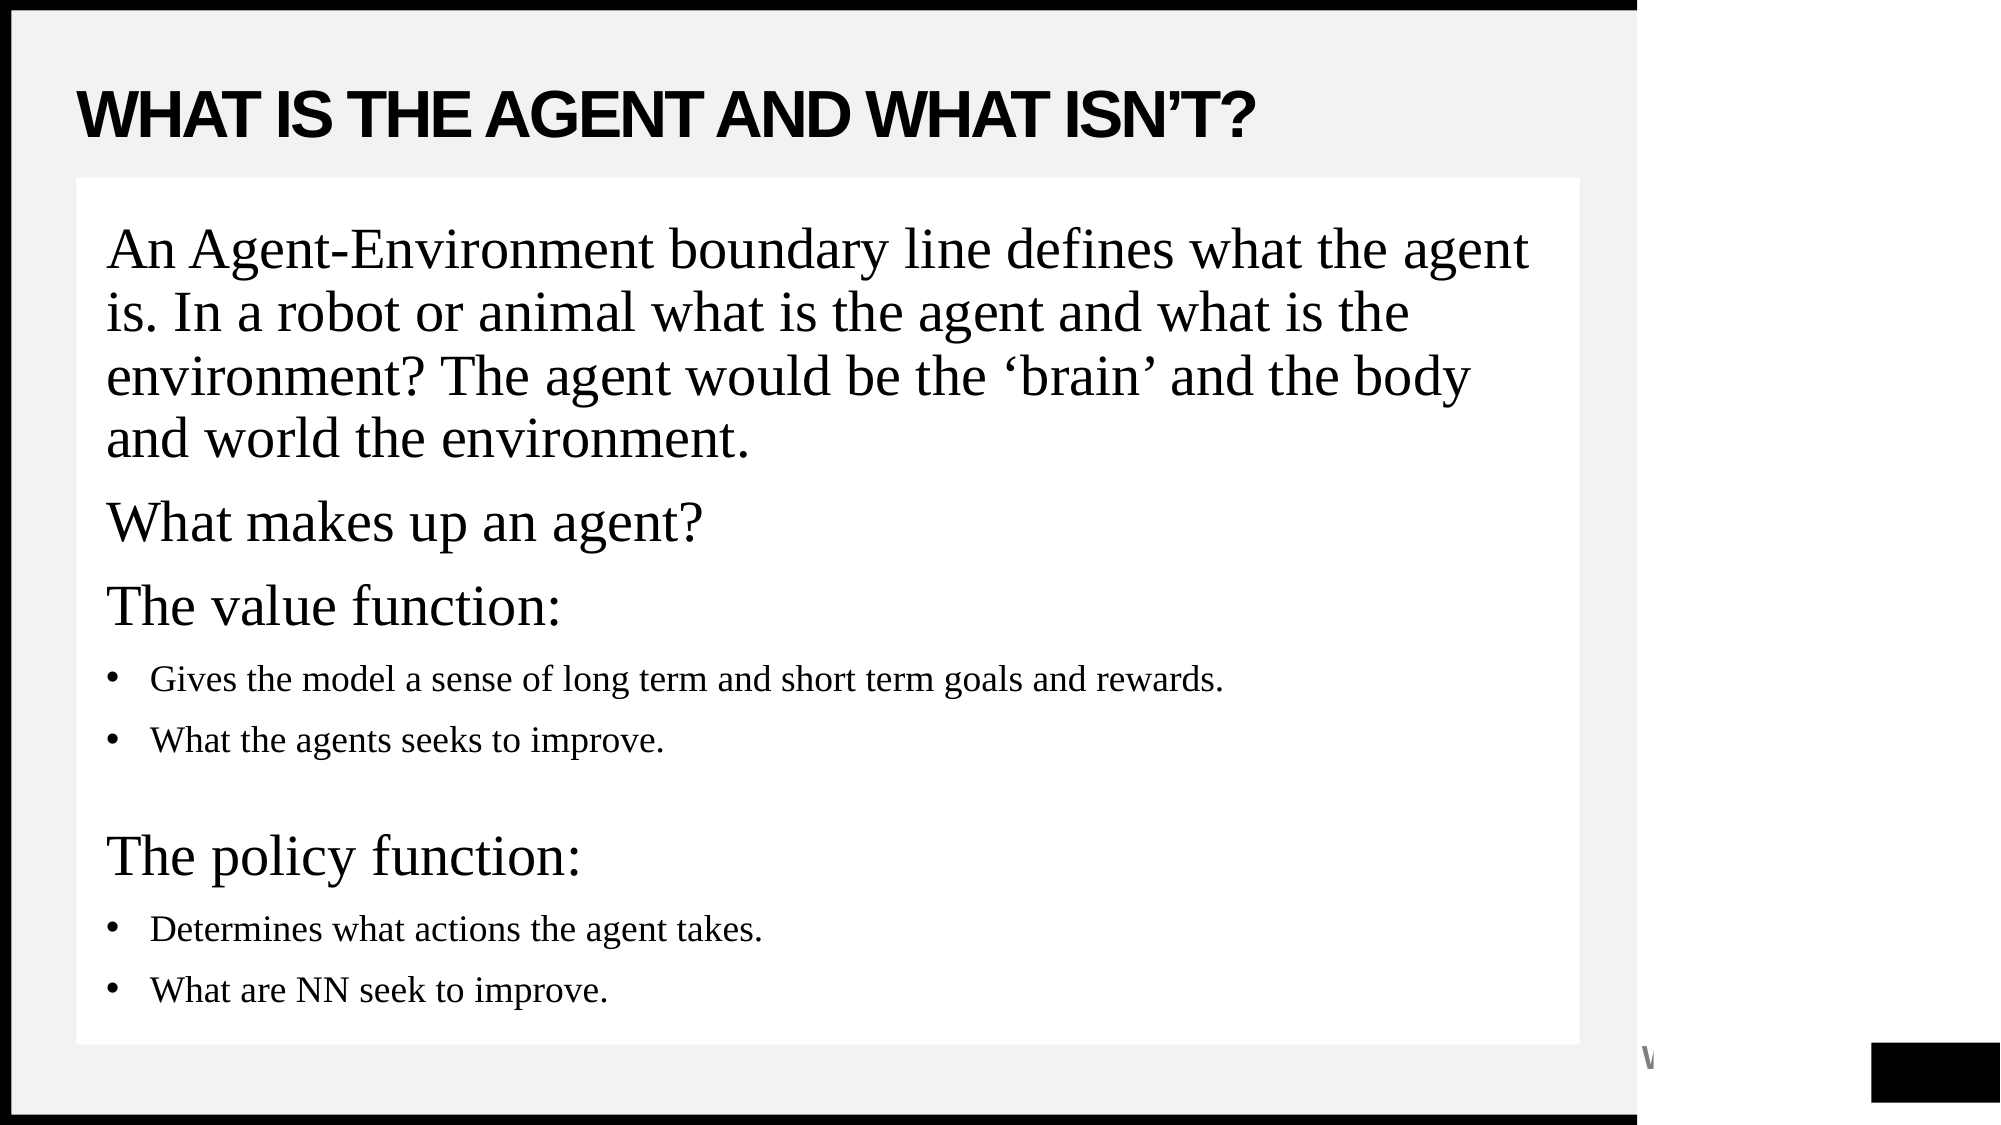

# What is the agent and what isn’t?
An Agent-Environment boundary line defines what the agent is. In a robot or animal what is the agent and what is the environment? The agent would be the ‘brain’ and the body and world the environment.
What makes up an agent?
The value function:
Gives the model a sense of long term and short term goals and rewards.
What the agents seeks to improve.

The policy function:
Determines what actions the agent takes.
What are NN seek to improve.